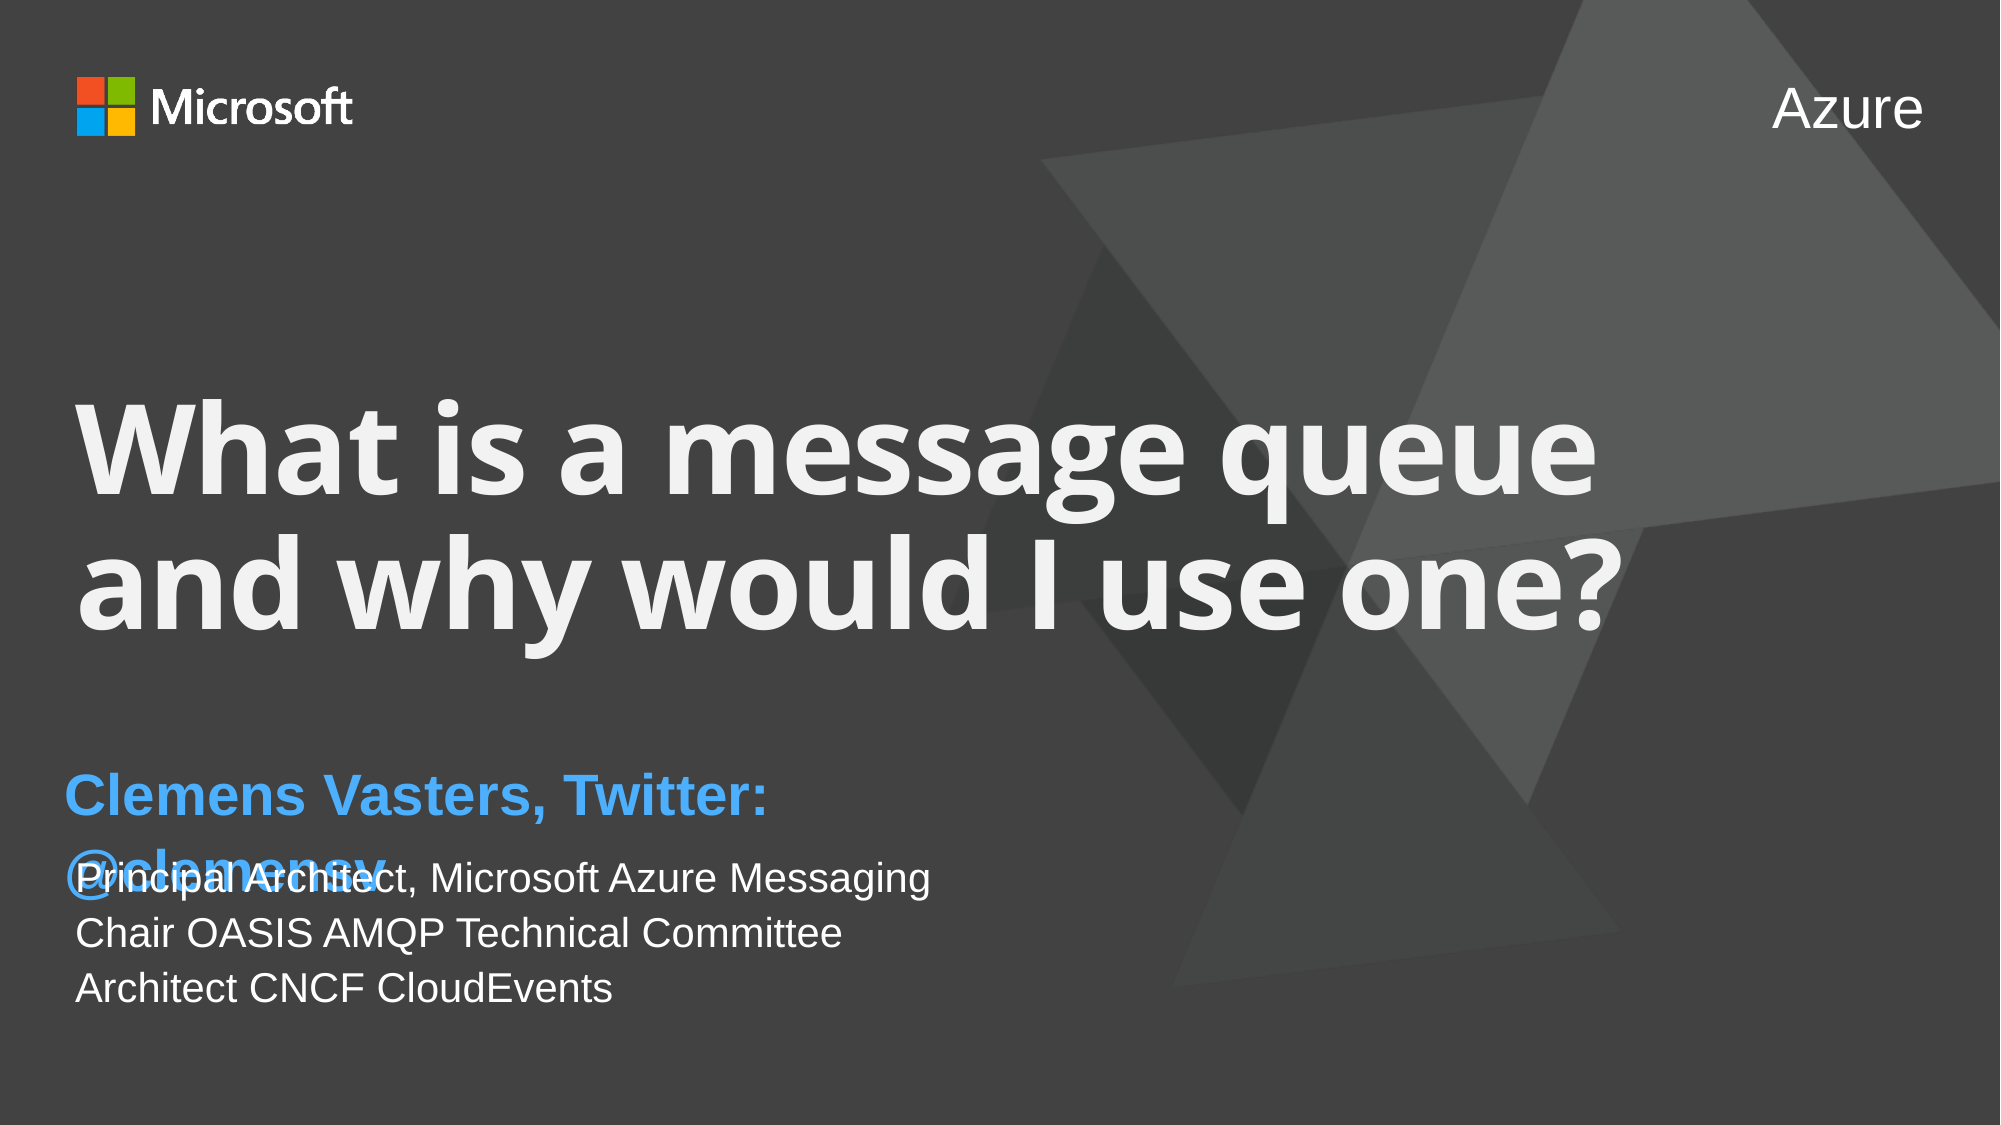

# What is a message queue and why would I use one?
Clemens Vasters, Twitter: @clemensv
Principal Architect, Microsoft Azure Messaging
Chair OASIS AMQP Technical Committee
Architect CNCF CloudEvents